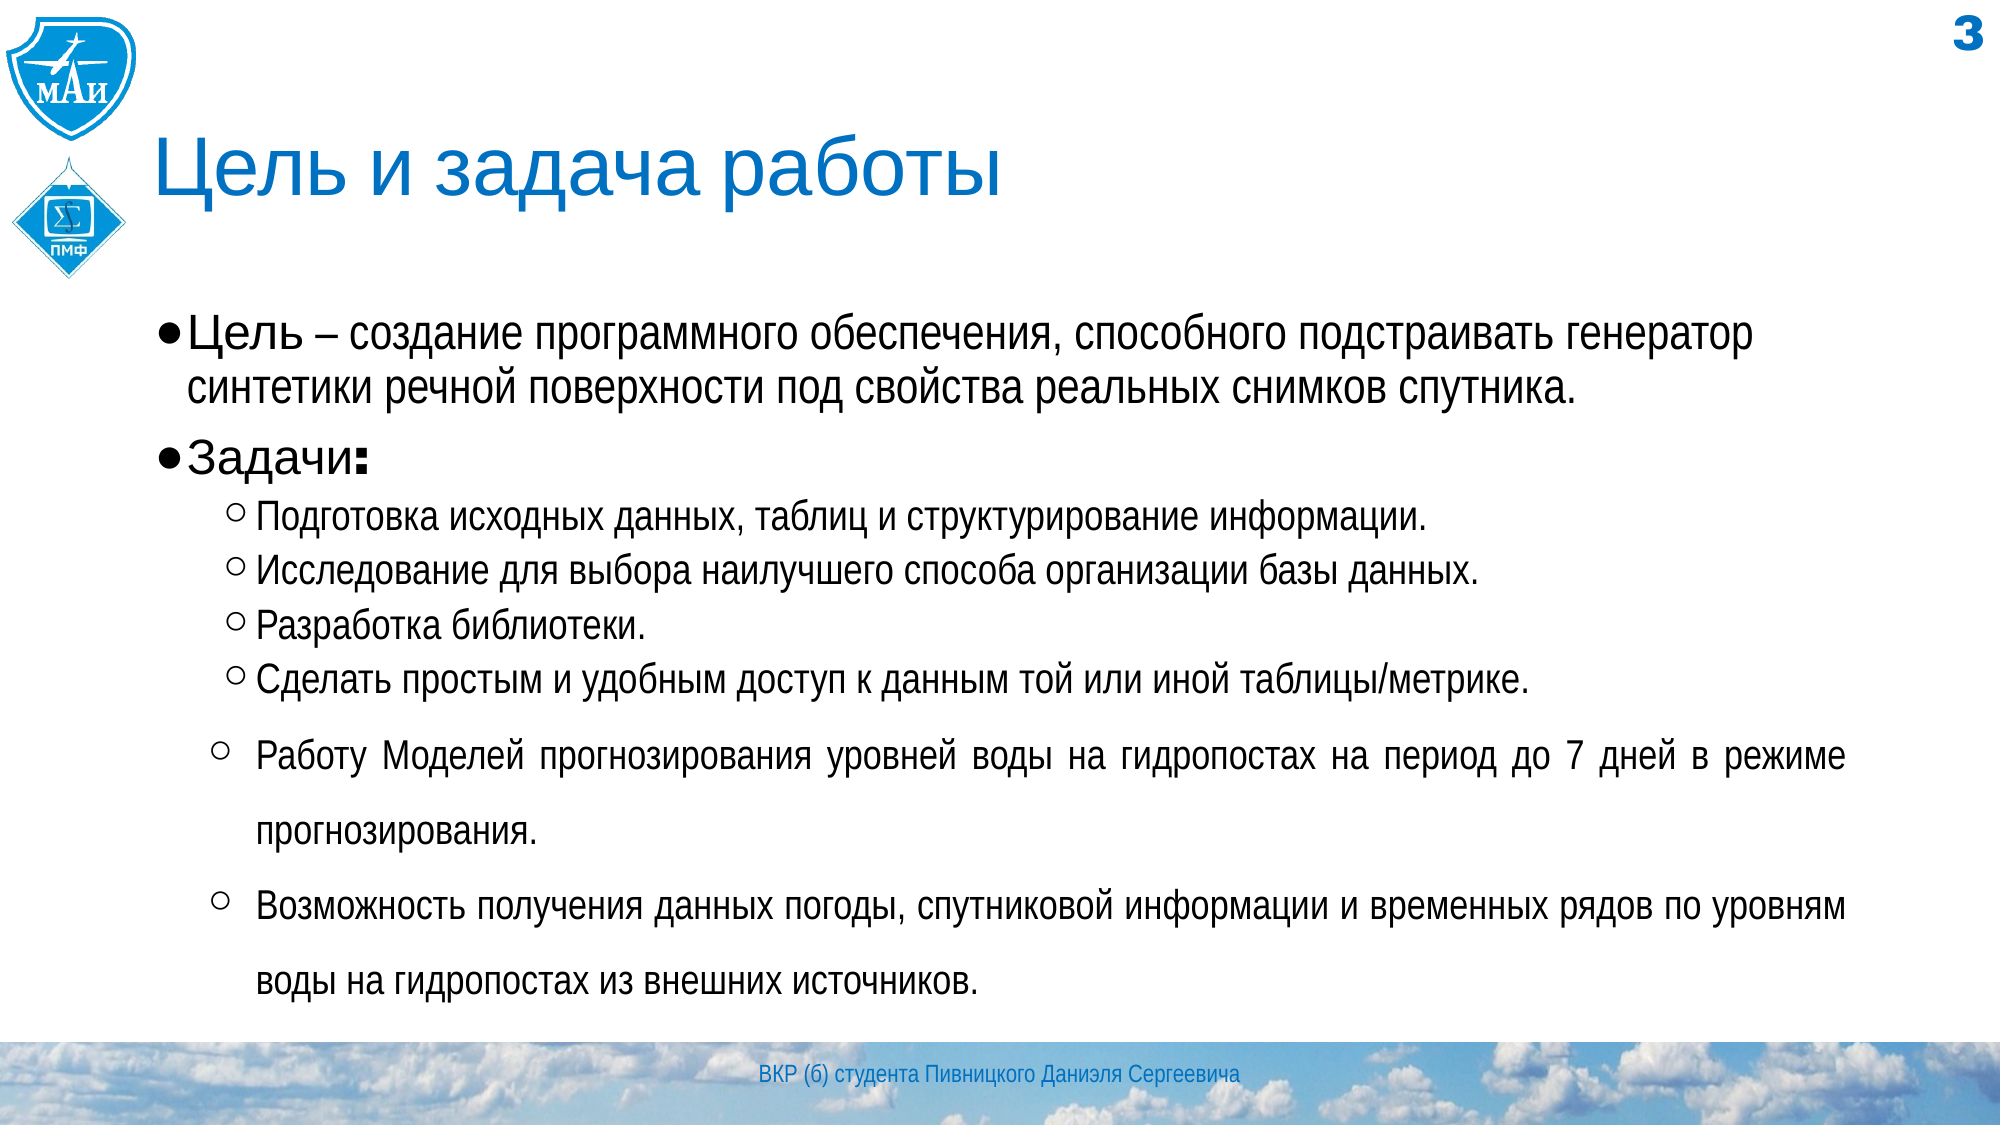

3
# Цель и задача работы
Цель – создание программного обеспечения, способного подстраивать генератор синтетики речной поверхности под свойства реальных снимков спутника.
Задачи:
Подготовка исходных данных, таблиц и структурирование информации.
Исследование для выбора наилучшего способа организации базы данных.
Разработка библиотеки.
Сделать простым и удобным доступ к данным той или иной таблицы/метрике.
Работу Моделей прогнозирования уровней воды на гидропостах на период до 7 дней в режиме прогнозирования.
Возможность получения данных погоды, спутниковой информации и временных рядов по уровням воды на гидропостах из внешних источников.
ВКР (б) студента Пивницкого Даниэля Сергеевича